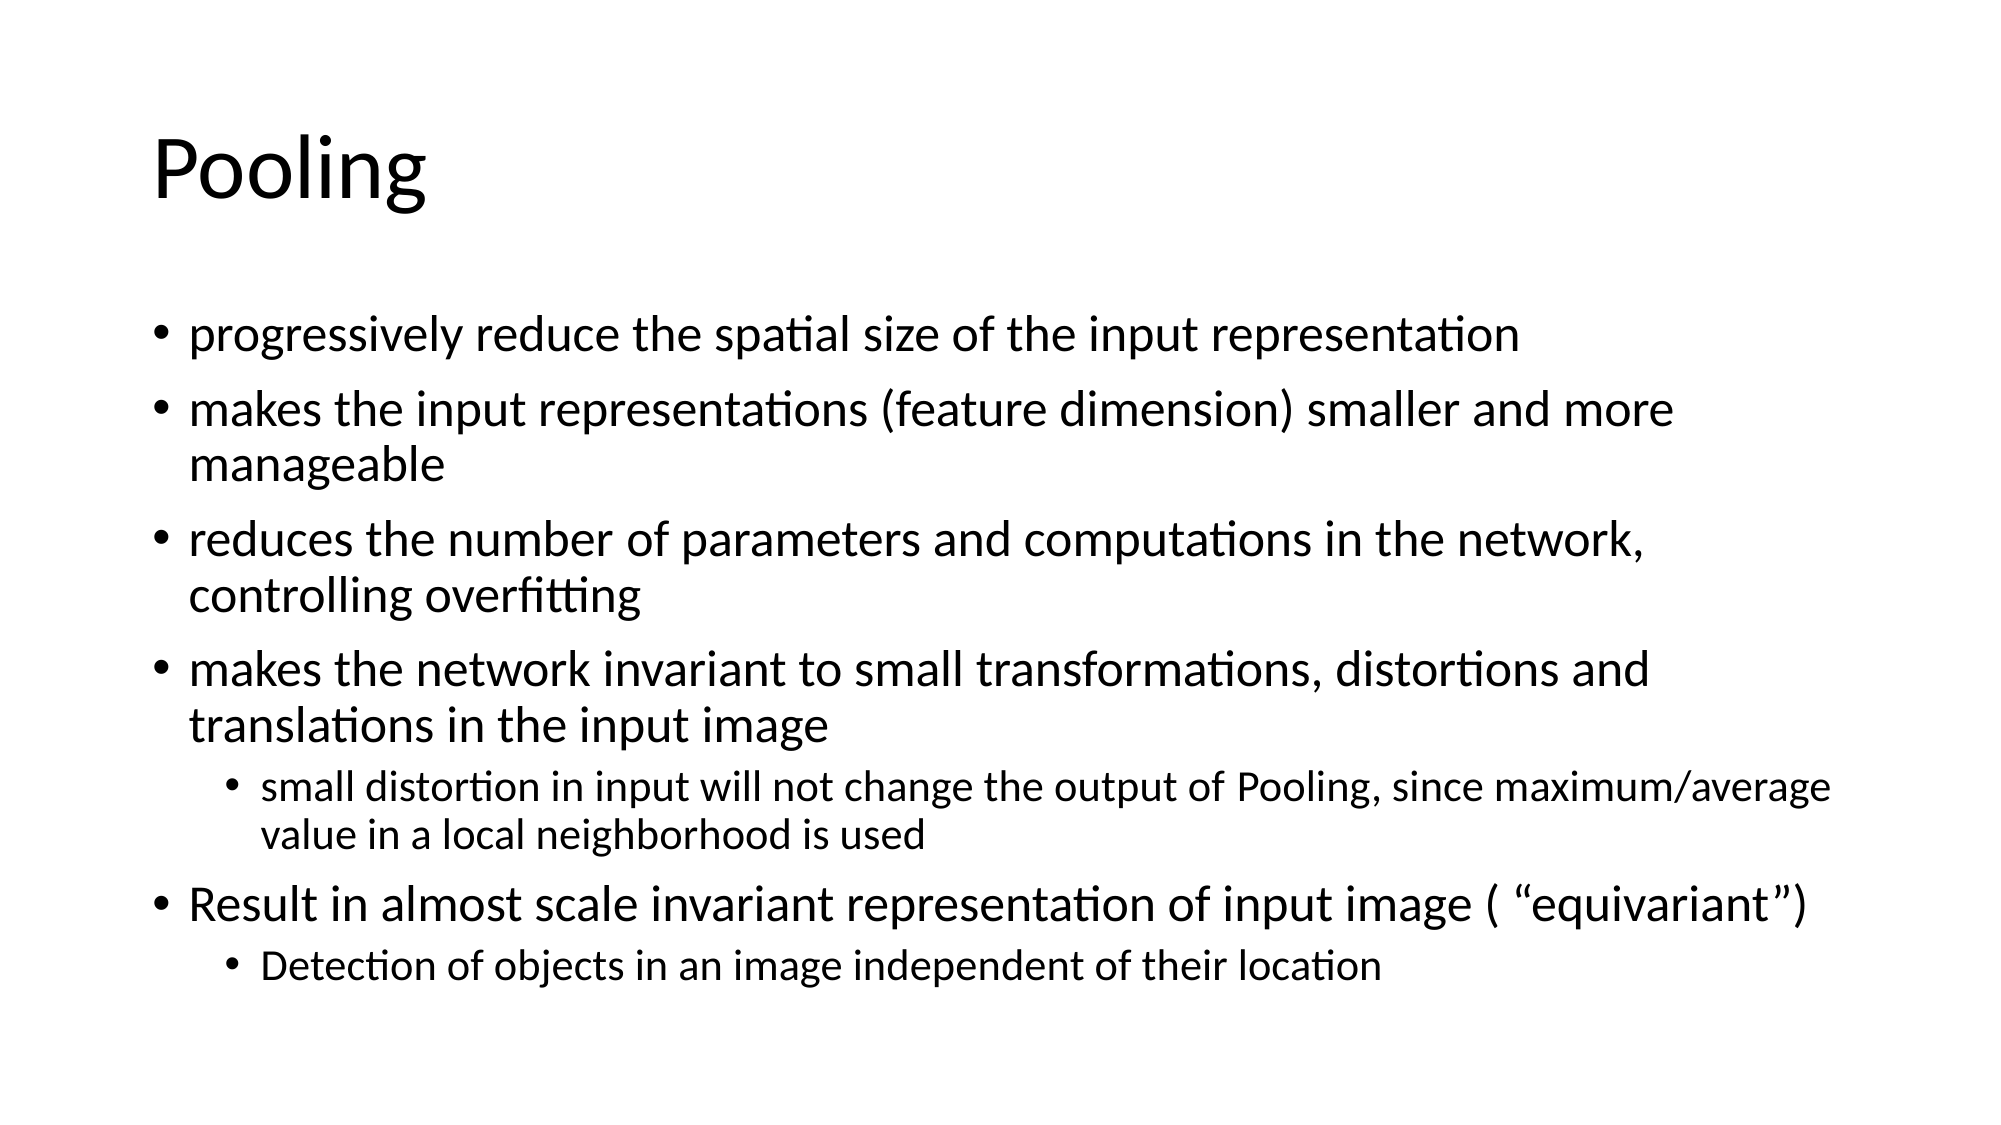

# Pooling
progressively reduce the spatial size of the input representation
makes the input representations (feature dimension) smaller and more manageable
reduces the number of parameters and computations in the network, controlling overfitting
makes the network invariant to small transformations, distortions and translations in the input image
small distortion in input will not change the output of Pooling, since maximum/average value in a local neighborhood is used
Result in almost scale invariant representation of input image ( “equivariant”)
Detection of objects in an image independent of their location